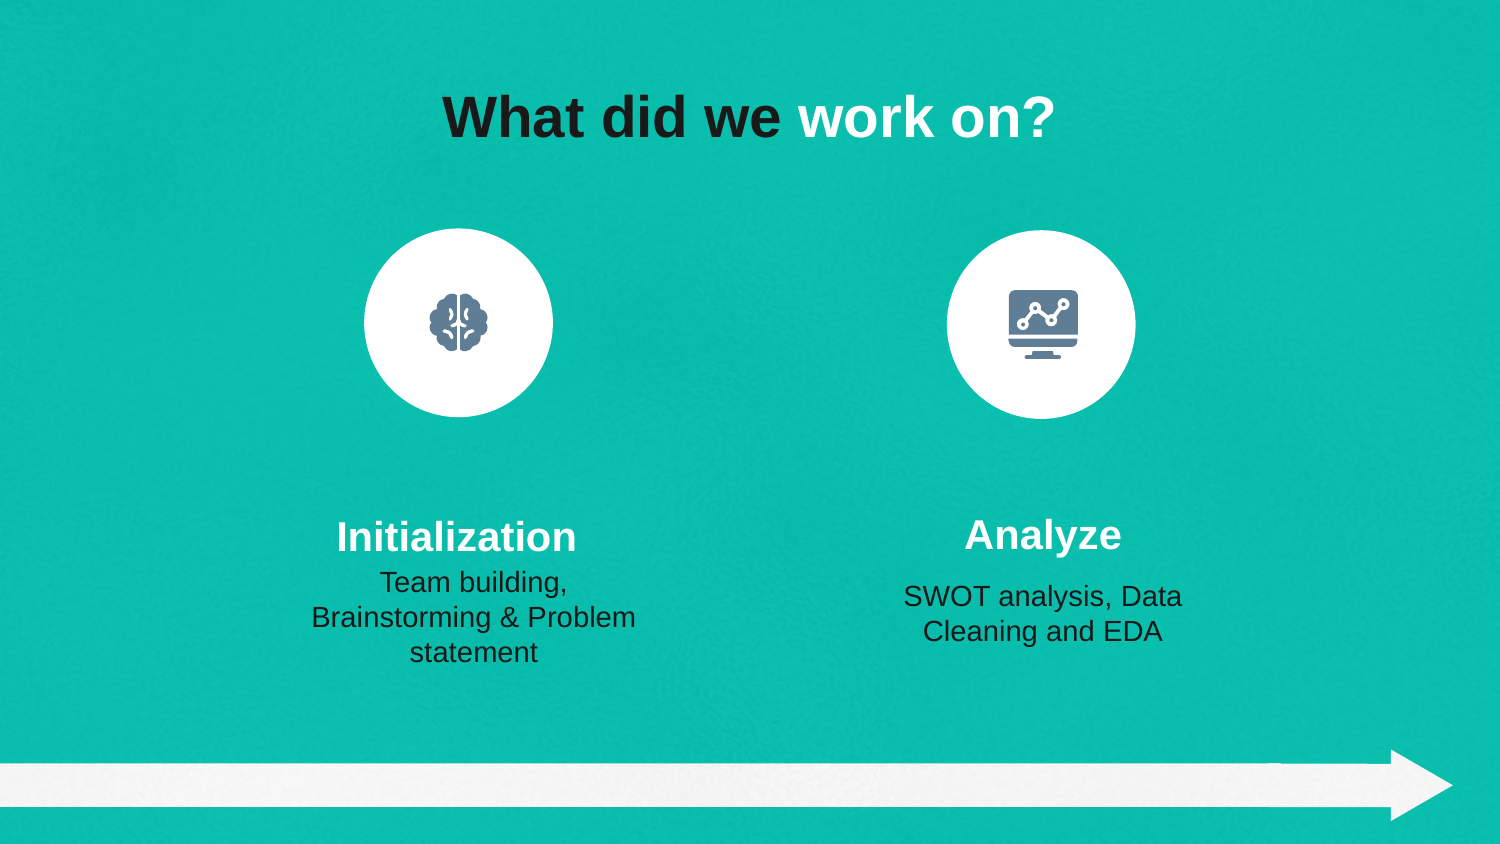

# What did we work on?

Analyze
Initialization
SWOT analysis, Data Cleaning and EDA
Team building, Brainstorming & Problem statement